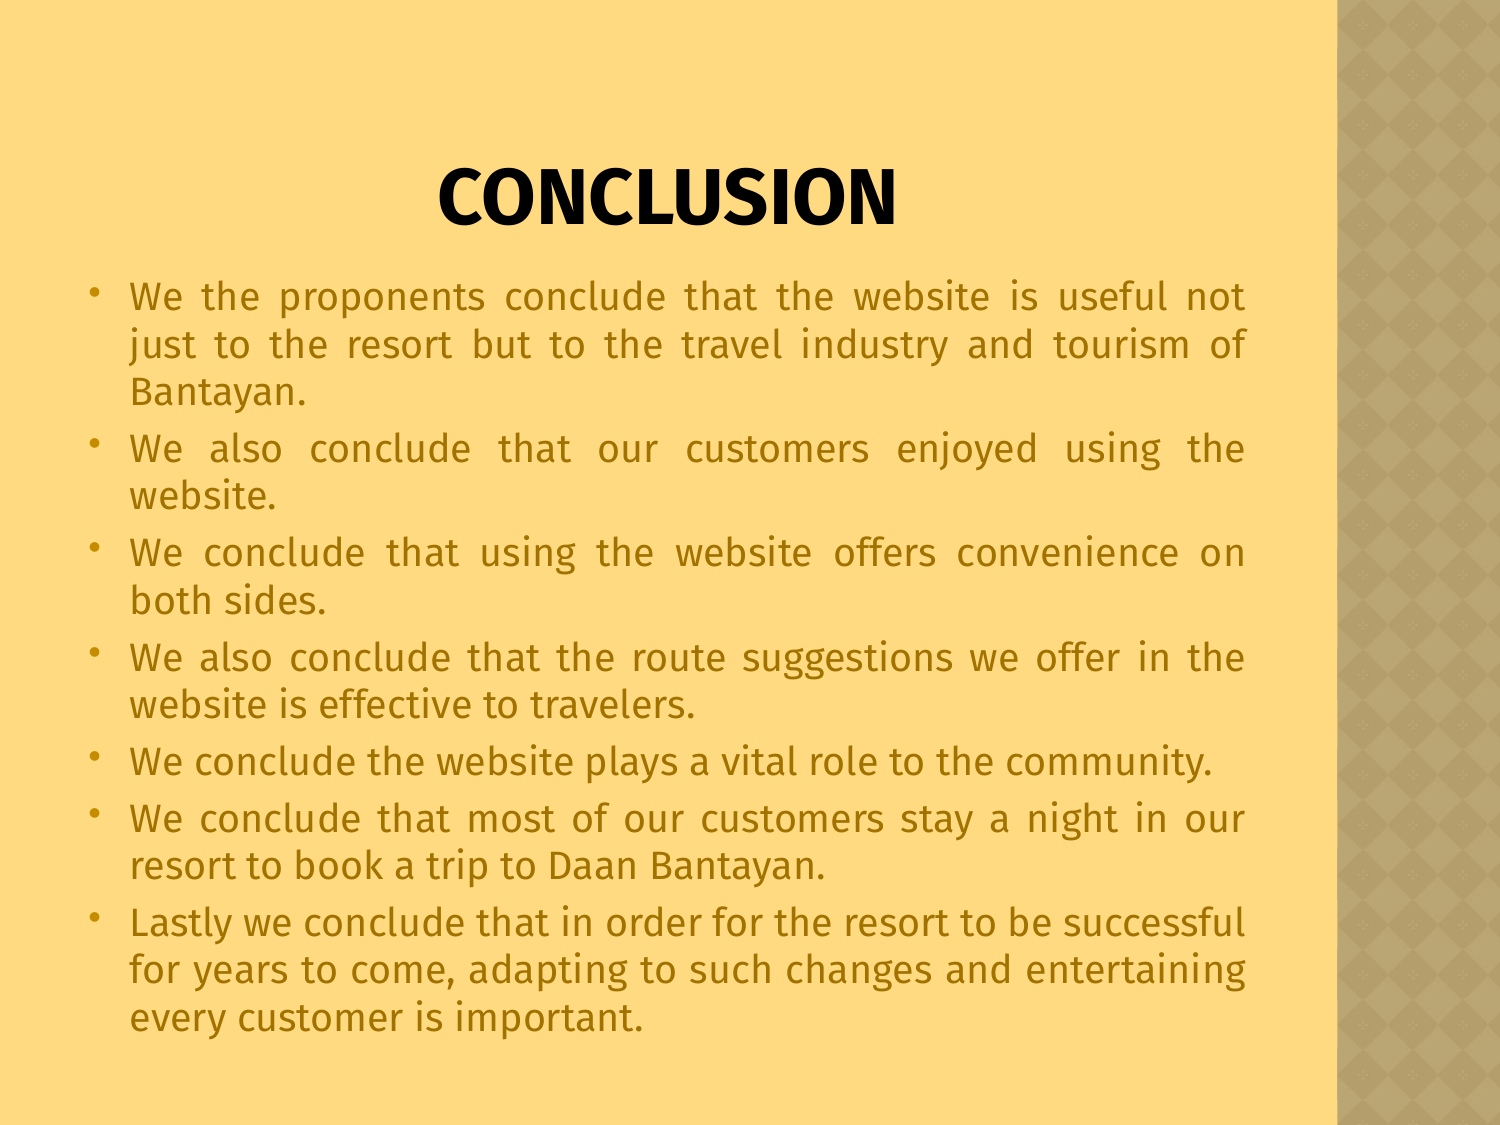

# Conclusion
We the proponents conclude that the website is useful not just to the resort but to the travel industry and tourism of Bantayan.
We also conclude that our customers enjoyed using the website.
We conclude that using the website offers convenience on both sides.
We also conclude that the route suggestions we offer in the website is effective to travelers.
We conclude the website plays a vital role to the community.
We conclude that most of our customers stay a night in our resort to book a trip to Daan Bantayan.
Lastly we conclude that in order for the resort to be successful for years to come, adapting to such changes and entertaining every customer is important.